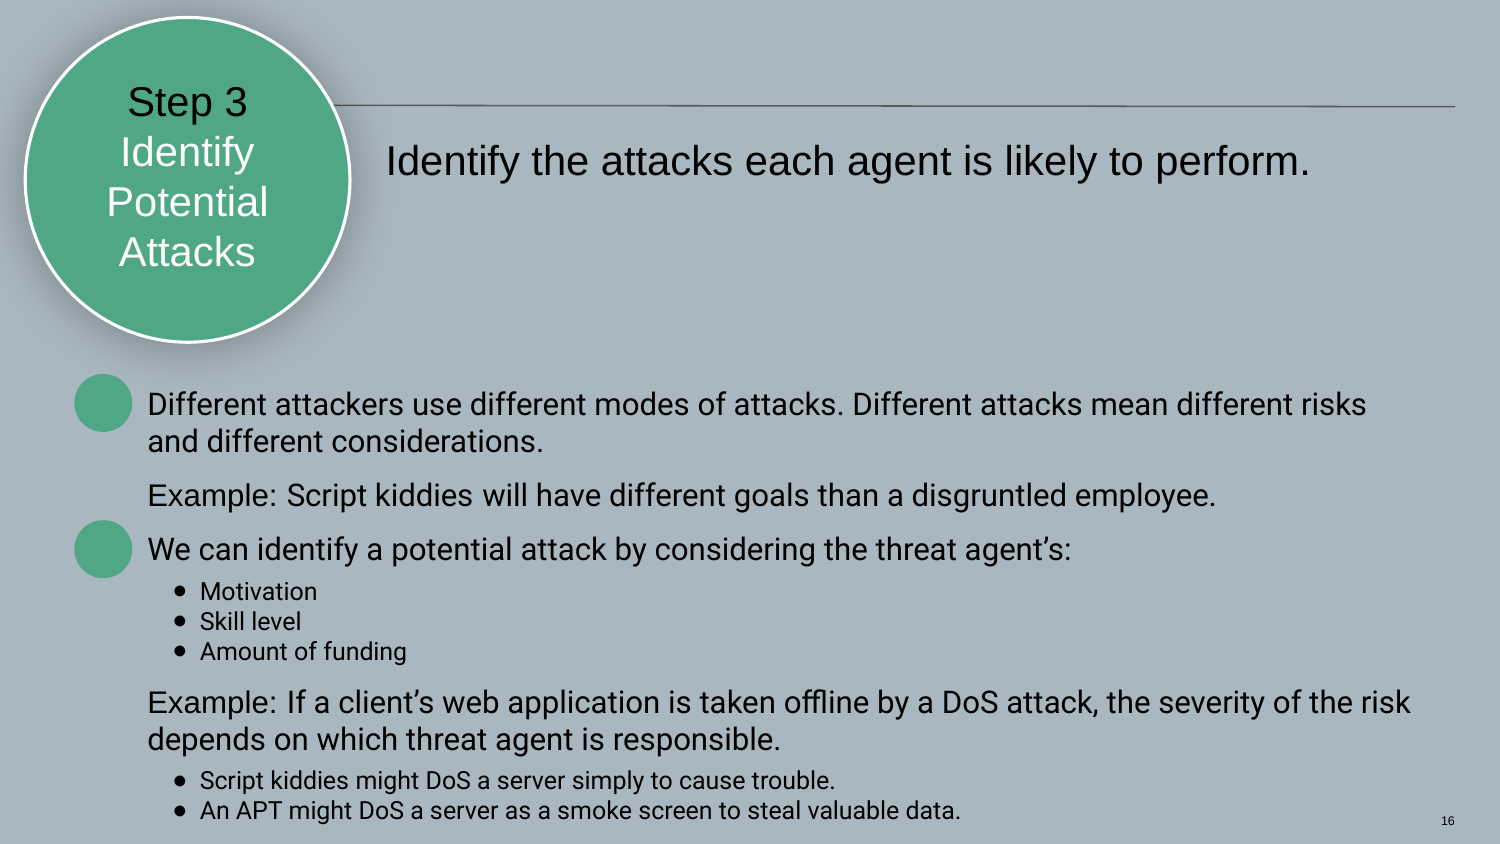

Step 3
Identify Potential Attacks
Identify the attacks each agent is likely to perform.
Different attackers use different modes of attacks. Different attacks mean different risks
and different considerations.
Example: Script kiddies will have different goals than a disgruntled employee.
We can identify a potential attack by considering the threat agent’s:
Motivation
Skill level
Amount of funding
Example: If a client’s web application is taken offline by a DoS attack, the severity of the risk depends on which threat agent is responsible.
Script kiddies might DoS a server simply to cause trouble.
An APT might DoS a server as a smoke screen to steal valuable data.

16